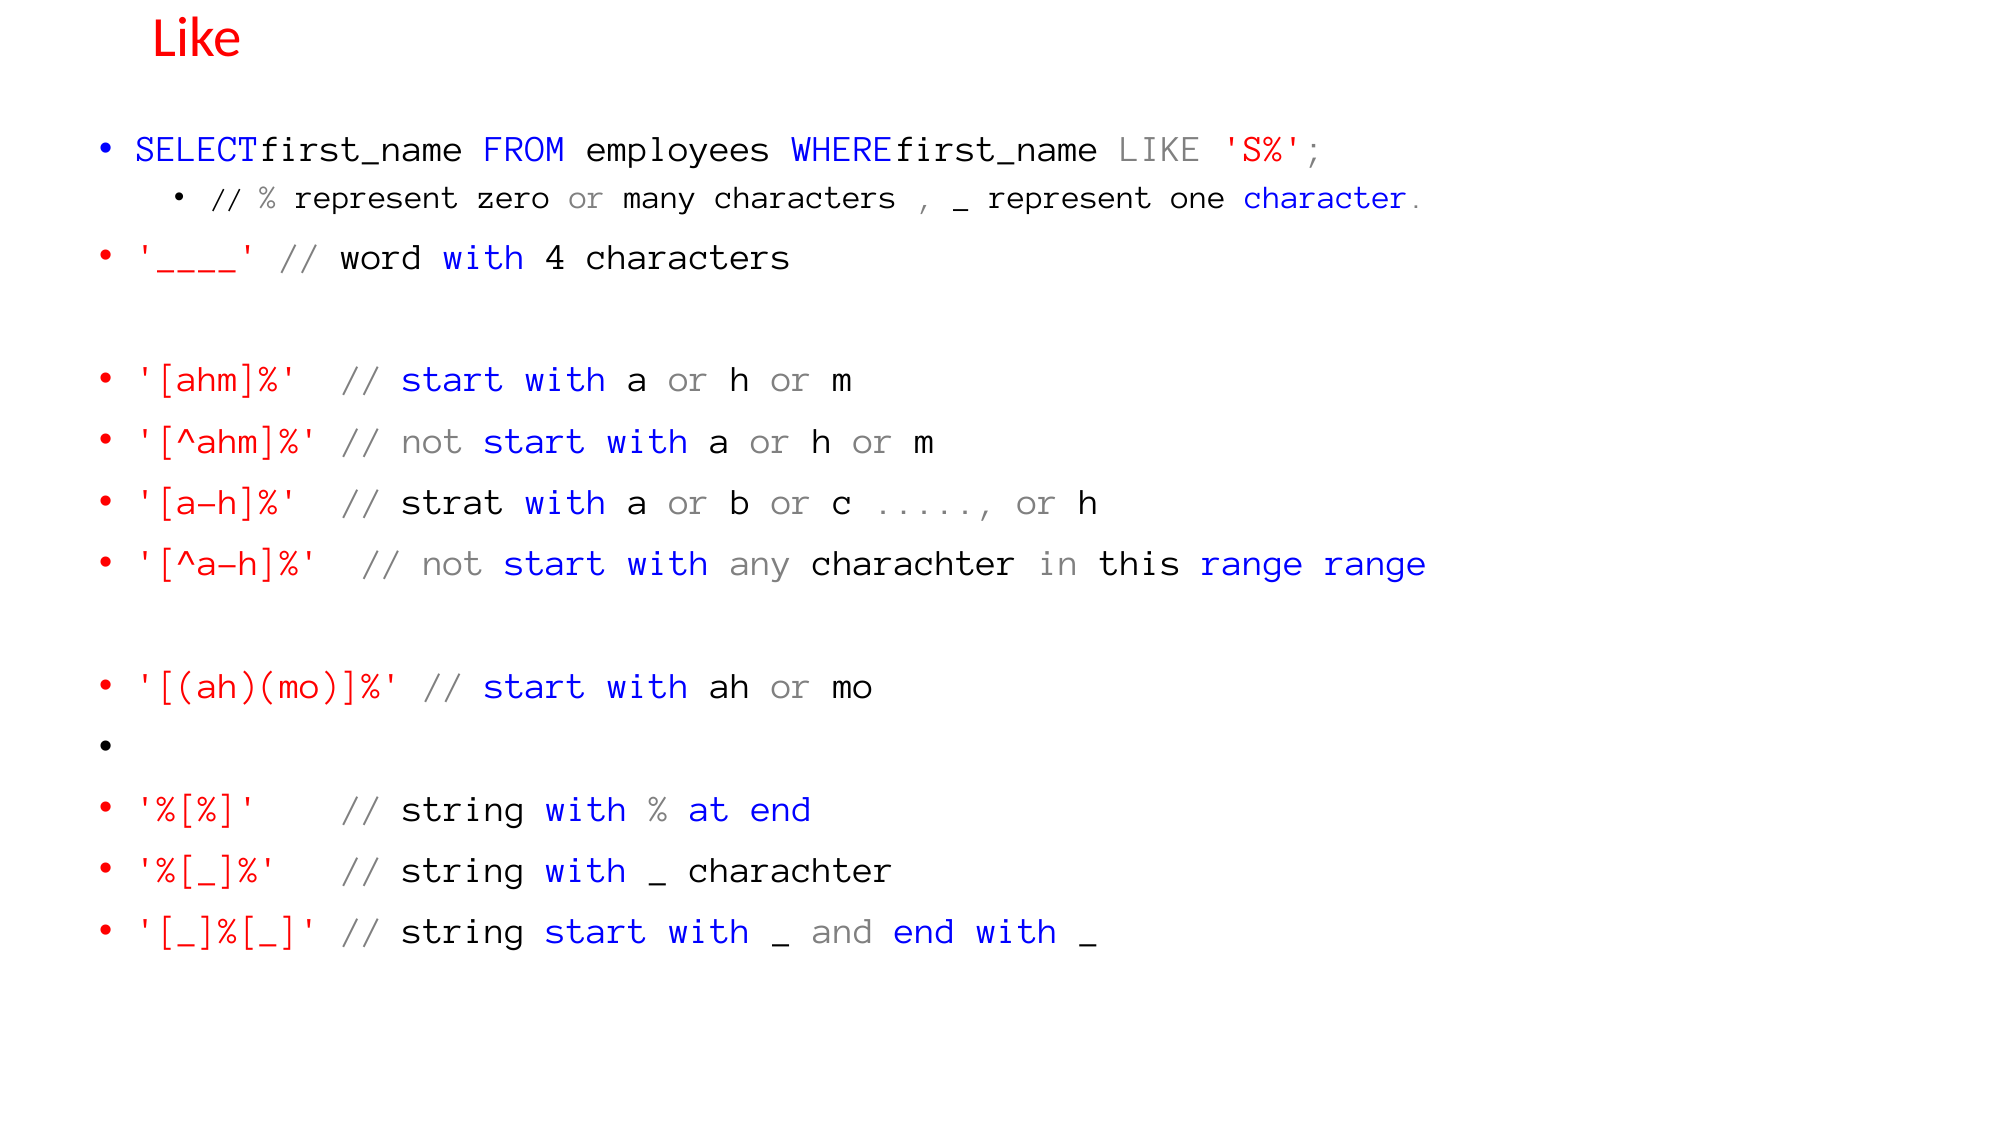

# Like
SELECTfirst_name FROM employees WHEREfirst_name LIKE 'S%';
// % represent zero or many characters , _ represent one character.
'____' // word with 4 characters

'[ahm]%'  // start with a or h or m
'[^ahm]%' // not start with a or h or m
'[a-h]%'  // strat with a or b or c ....., or h
'[^a-h]%'  // not start with any charachter in this range range

'[(ah)(mo)]%' // start with ah or mo

'%[%]'    // string with % at end
'%[_]%'   // string with _ charachter
'[_]%[_]' // string start with _ and end with _